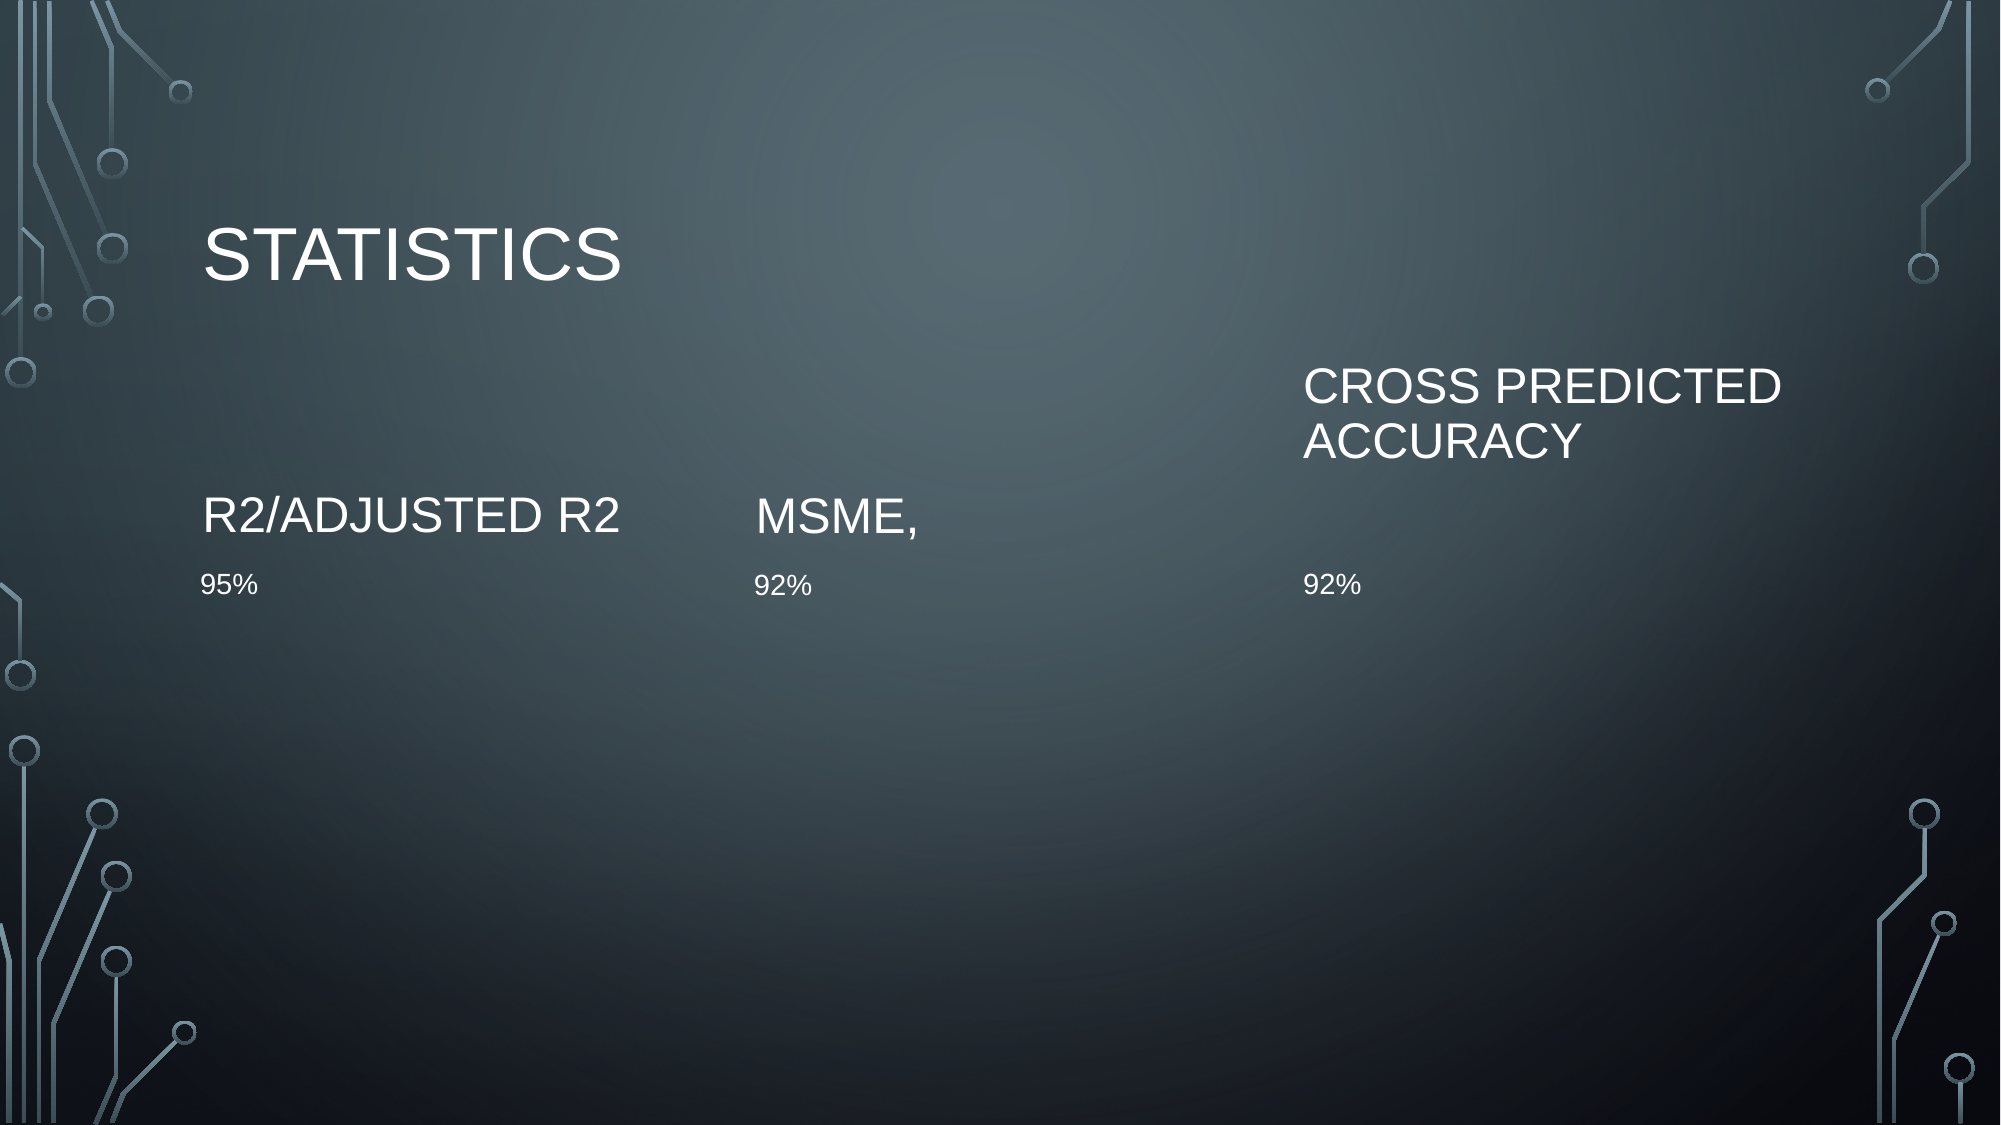

# STATISTICS
CROSS PREDICTED ACCURACY

R2/ADJUSTED R2
MSME,
95%
92%
92%